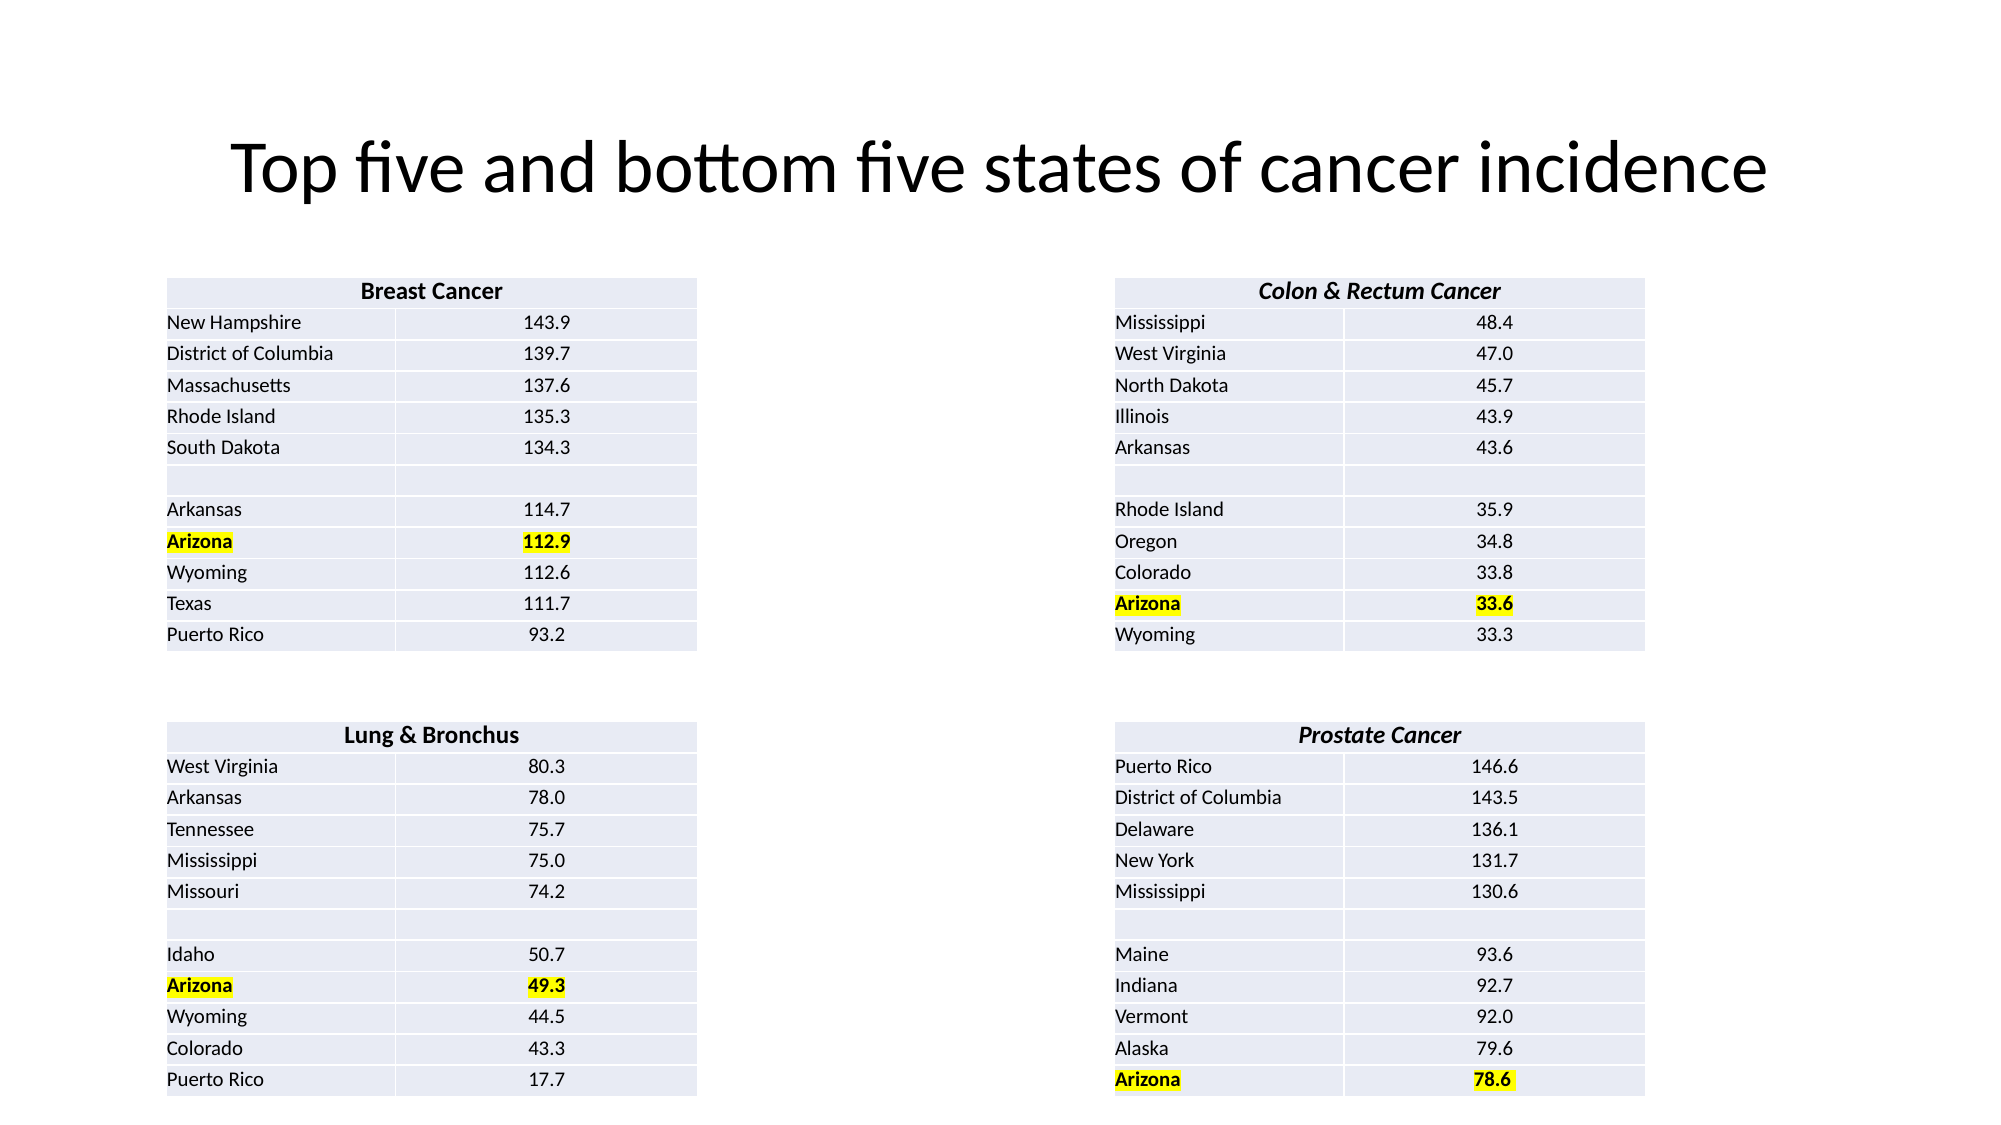

# Top five and bottom five states of cancer incidence
| Breast Cancer |  |
| --- | --- |
| New Hampshire | 143.9 |
| District of Columbia | 139.7 |
| Massachusetts | 137.6 |
| Rhode Island | 135.3 |
| South Dakota | 134.3 |
|  |  |
| Arkansas | 114.7 |
| Arizona | 112.9 |
| Wyoming | 112.6 |
| Texas | 111.7 |
| Puerto Rico | 93.2 |
| Colon & Rectum Cancer |  |
| --- | --- |
| Mississippi | 48.4 |
| West Virginia | 47.0 |
| North Dakota | 45.7 |
| Illinois | 43.9 |
| Arkansas | 43.6 |
|  |  |
| Rhode Island | 35.9 |
| Oregon | 34.8 |
| Colorado | 33.8 |
| Arizona | 33.6 |
| Wyoming | 33.3 |
| Lung & Bronchus |  |
| --- | --- |
| West Virginia | 80.3 |
| Arkansas | 78.0 |
| Tennessee | 75.7 |
| Mississippi | 75.0 |
| Missouri | 74.2 |
|  |  |
| Idaho | 50.7 |
| Arizona | 49.3 |
| Wyoming | 44.5 |
| Colorado | 43.3 |
| Puerto Rico | 17.7 |
| Prostate Cancer |  |
| --- | --- |
| Puerto Rico | 146.6 |
| District of Columbia | 143.5 |
| Delaware | 136.1 |
| New York | 131.7 |
| Mississippi | 130.6 |
|  |  |
| Maine | 93.6 |
| Indiana | 92.7 |
| Vermont | 92.0 |
| Alaska | 79.6 |
| Arizona | 78.6 |